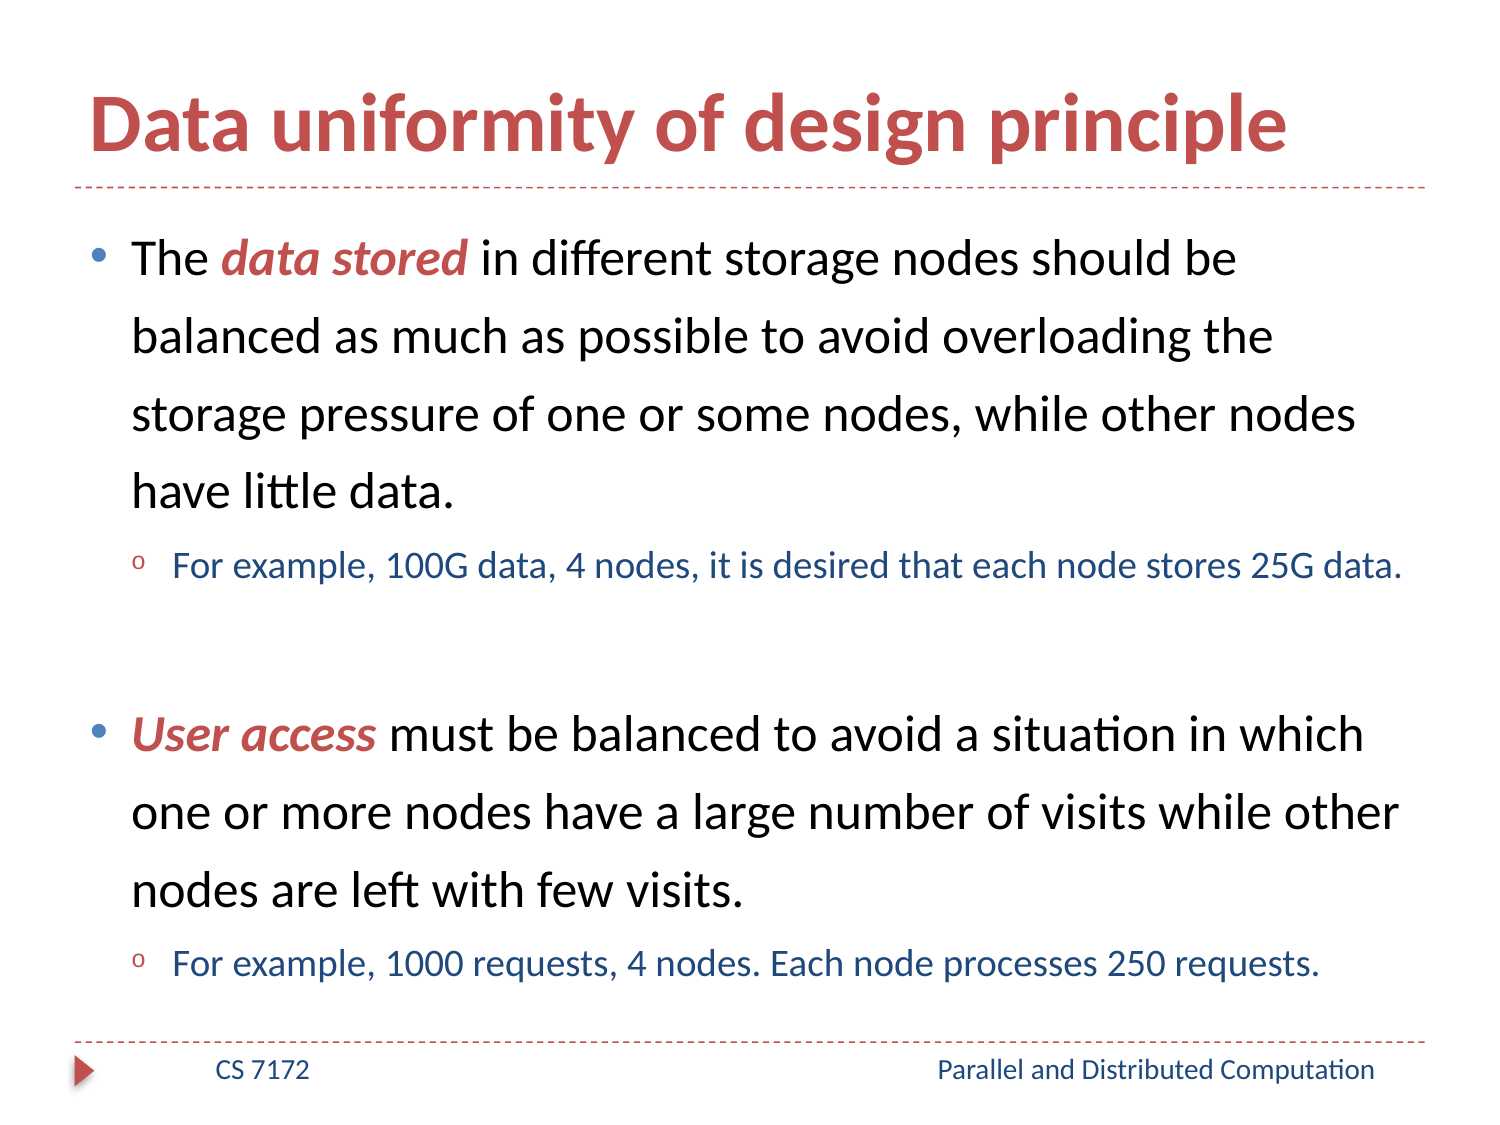

# Data uniformity of design principle
The data stored in different storage nodes should be balanced as much as possible to avoid overloading the storage pressure of one or some nodes, while other nodes have little data.
For example, 100G data, 4 nodes, it is desired that each node stores 25G data.

User access must be balanced to avoid a situation in which one or more nodes have a large number of visits while other nodes are left with few visits.
For example, 1000 requests, 4 nodes. Each node processes 250 requests.
CS 7172
Parallel and Distributed Computation